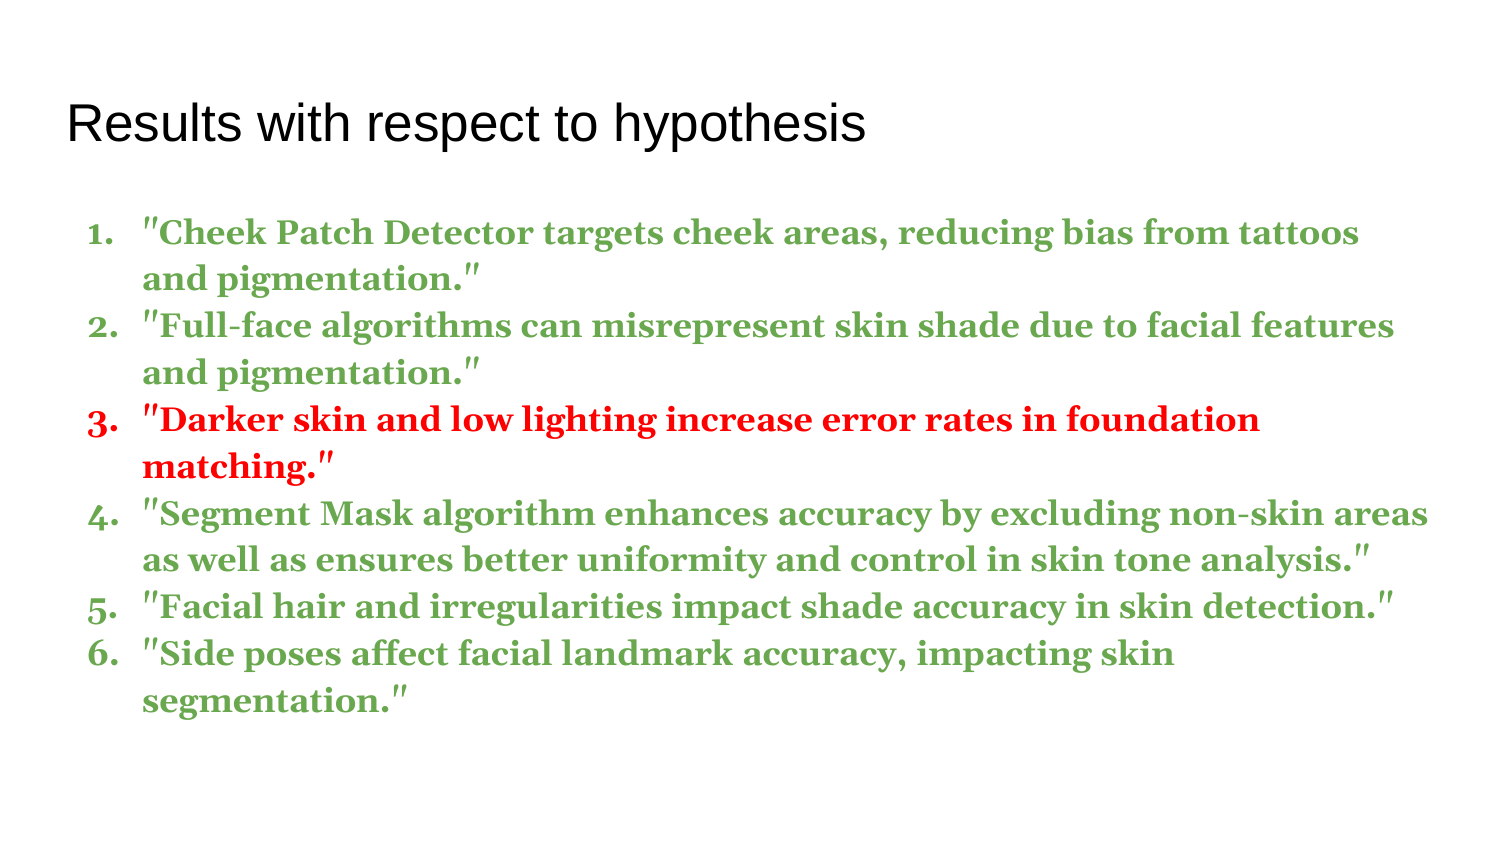

# Results with respect to hypothesis
"Cheek Patch Detector targets cheek areas, reducing bias from tattoos and pigmentation."
"Full-face algorithms can misrepresent skin shade due to facial features and pigmentation."
"Darker skin and low lighting increase error rates in foundation matching."
"Segment Mask algorithm enhances accuracy by excluding non-skin areas as well as ensures better uniformity and control in skin tone analysis."
"Facial hair and irregularities impact shade accuracy in skin detection."
"Side poses affect facial landmark accuracy, impacting skin segmentation."